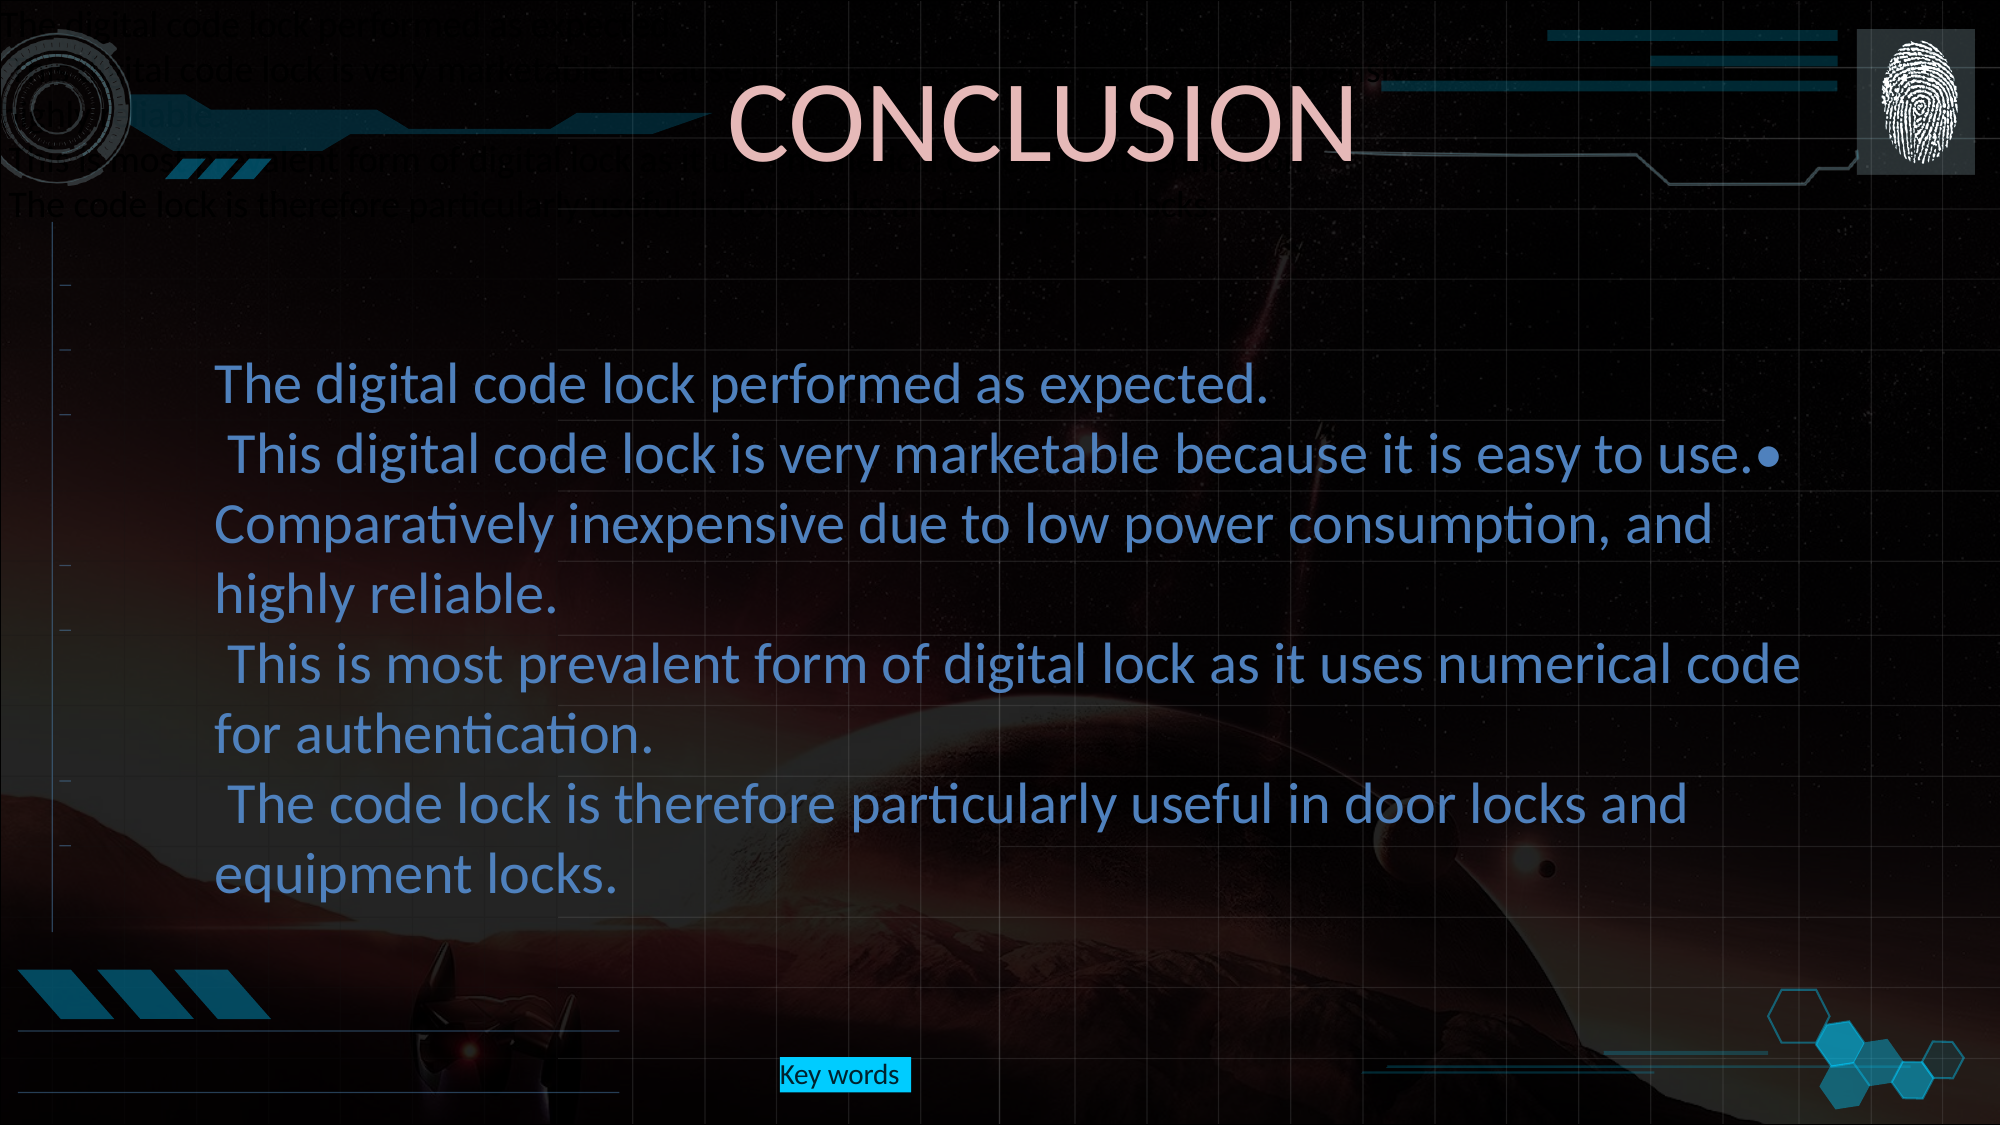

The digital code lock performed as expected.
 This digital code lock is very marketable because it is easy to use.• Comparatively inexpensive due to low power consumption, and highly reliable.
 This is most prevalent form of digital lock as it uses numerical code for authentication.
 The code lock is therefore particularly useful in door locks and equipment locks.

CONCLUSION

The digital code lock performed as expected.
 This digital code lock is very marketable because it is easy to use.• Comparatively inexpensive due to low power consumption, and highly reliable.
 This is most prevalent form of digital lock as it uses numerical code for authentication.
 The code lock is therefore particularly useful in door locks and equipment locks.

Key words